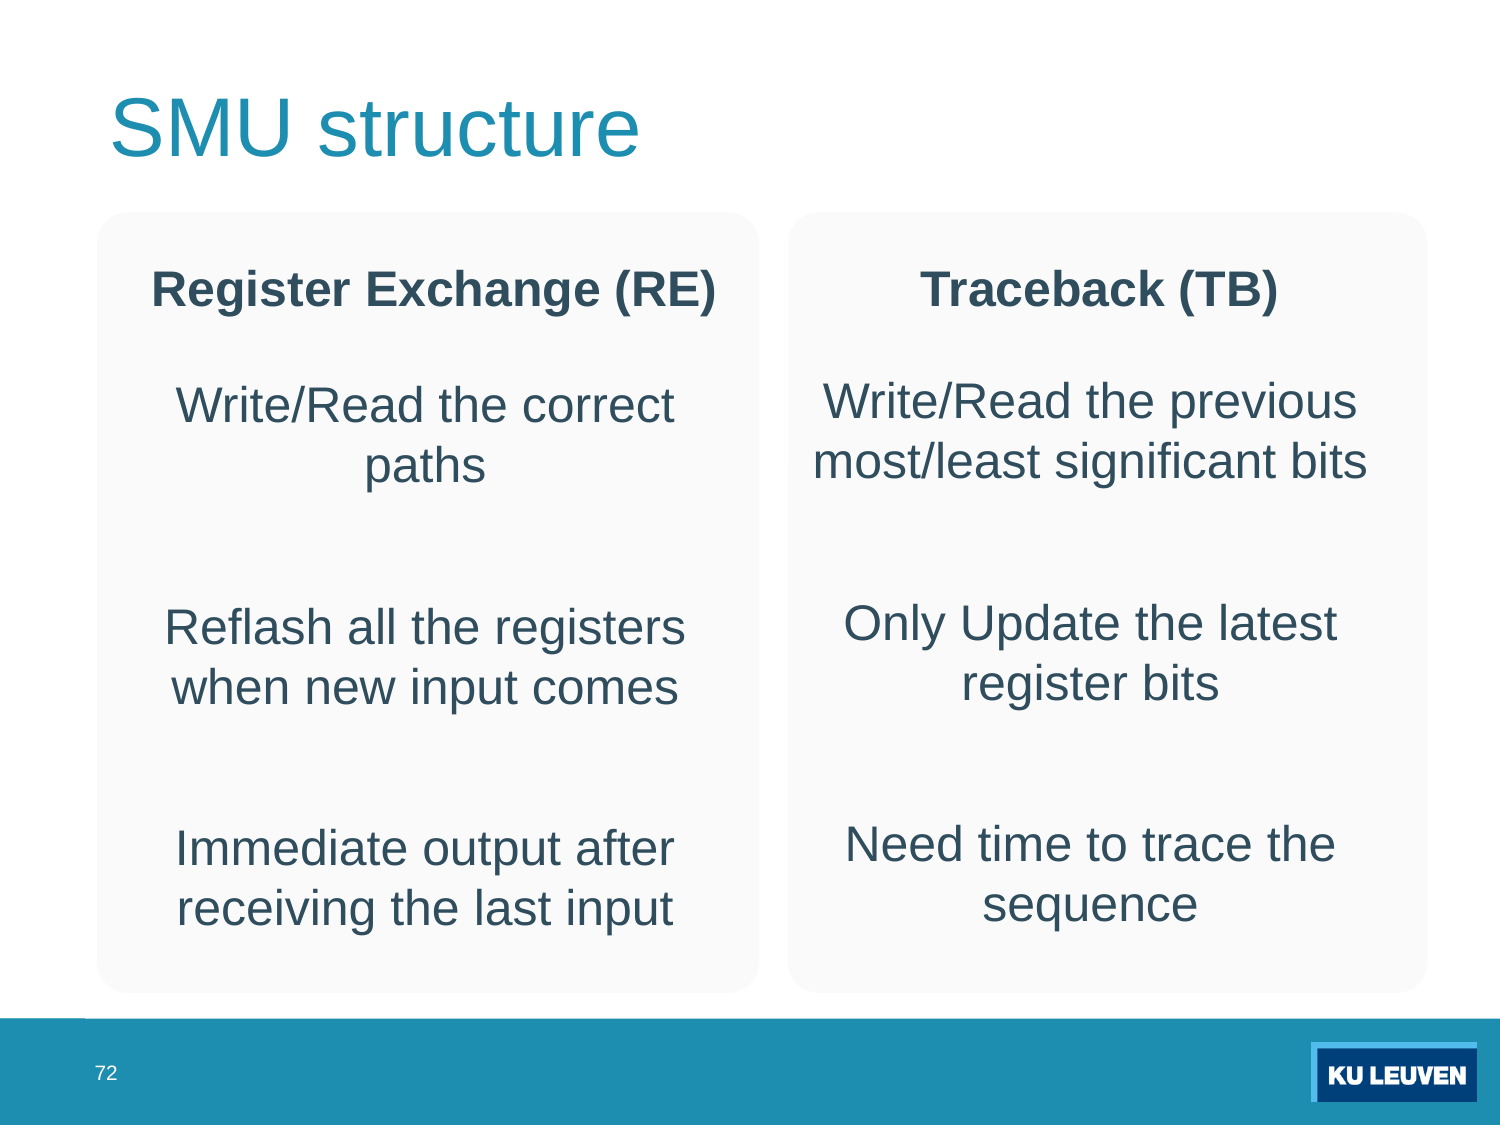

# SMU structure

Register Exchange (RE)
Traceback (TB)
Write/Read the previous most/least significant bits

Only Update the latest register bits

Need time to trace the sequence

Write/Read the correct paths

Reflash all the registers when new input comes

Immediate output after receiving the last input

72